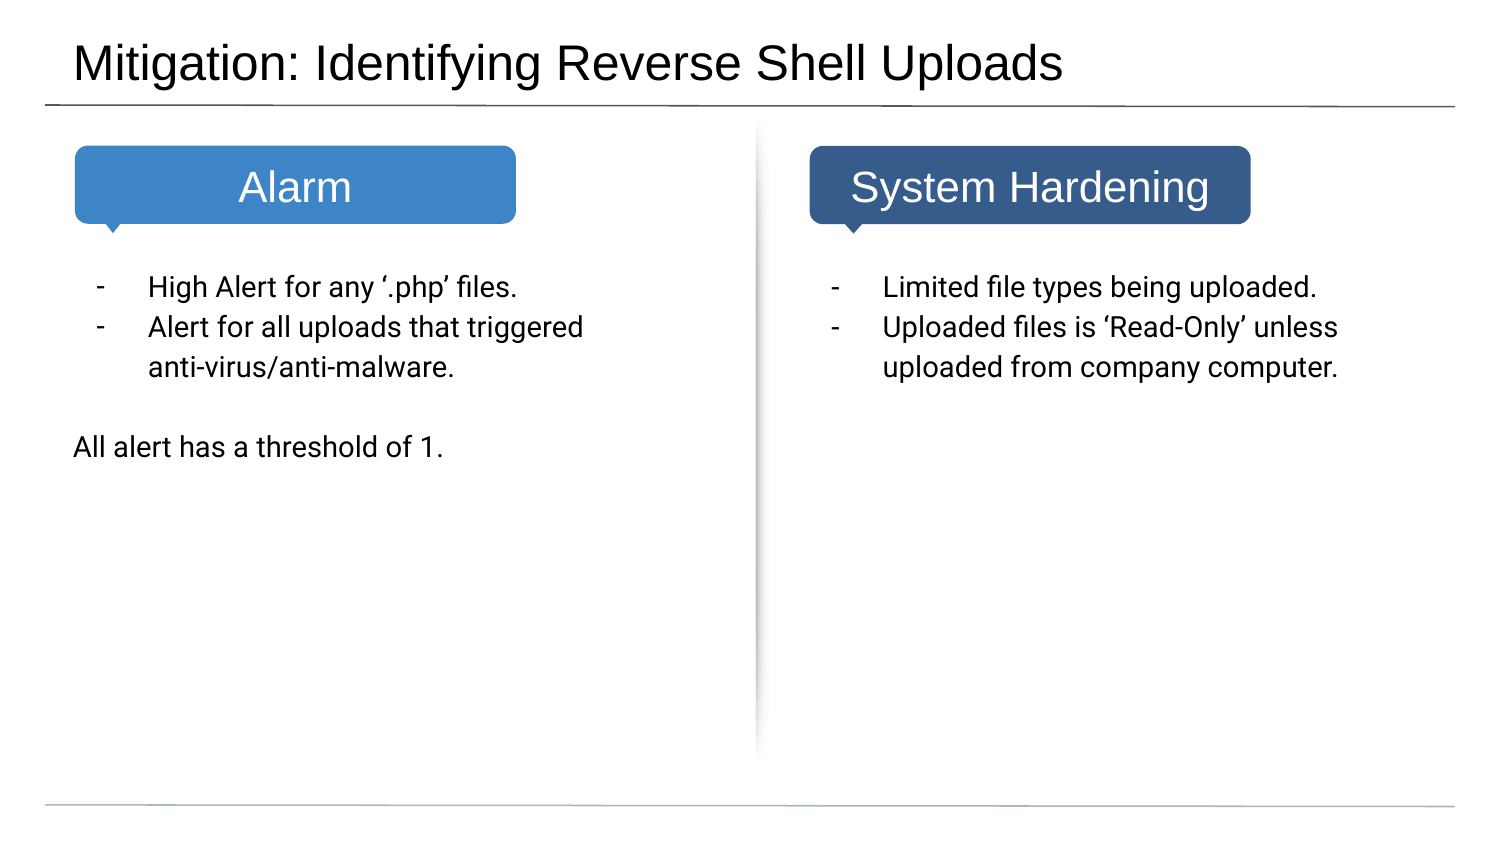

# Mitigation: Identifying Reverse Shell Uploads
High Alert for any ‘.php’ files.
Alert for all uploads that triggered anti-virus/anti-malware.

All alert has a threshold of 1.
Limited file types being uploaded.
Uploaded files is ‘Read-Only’ unless uploaded from company computer.